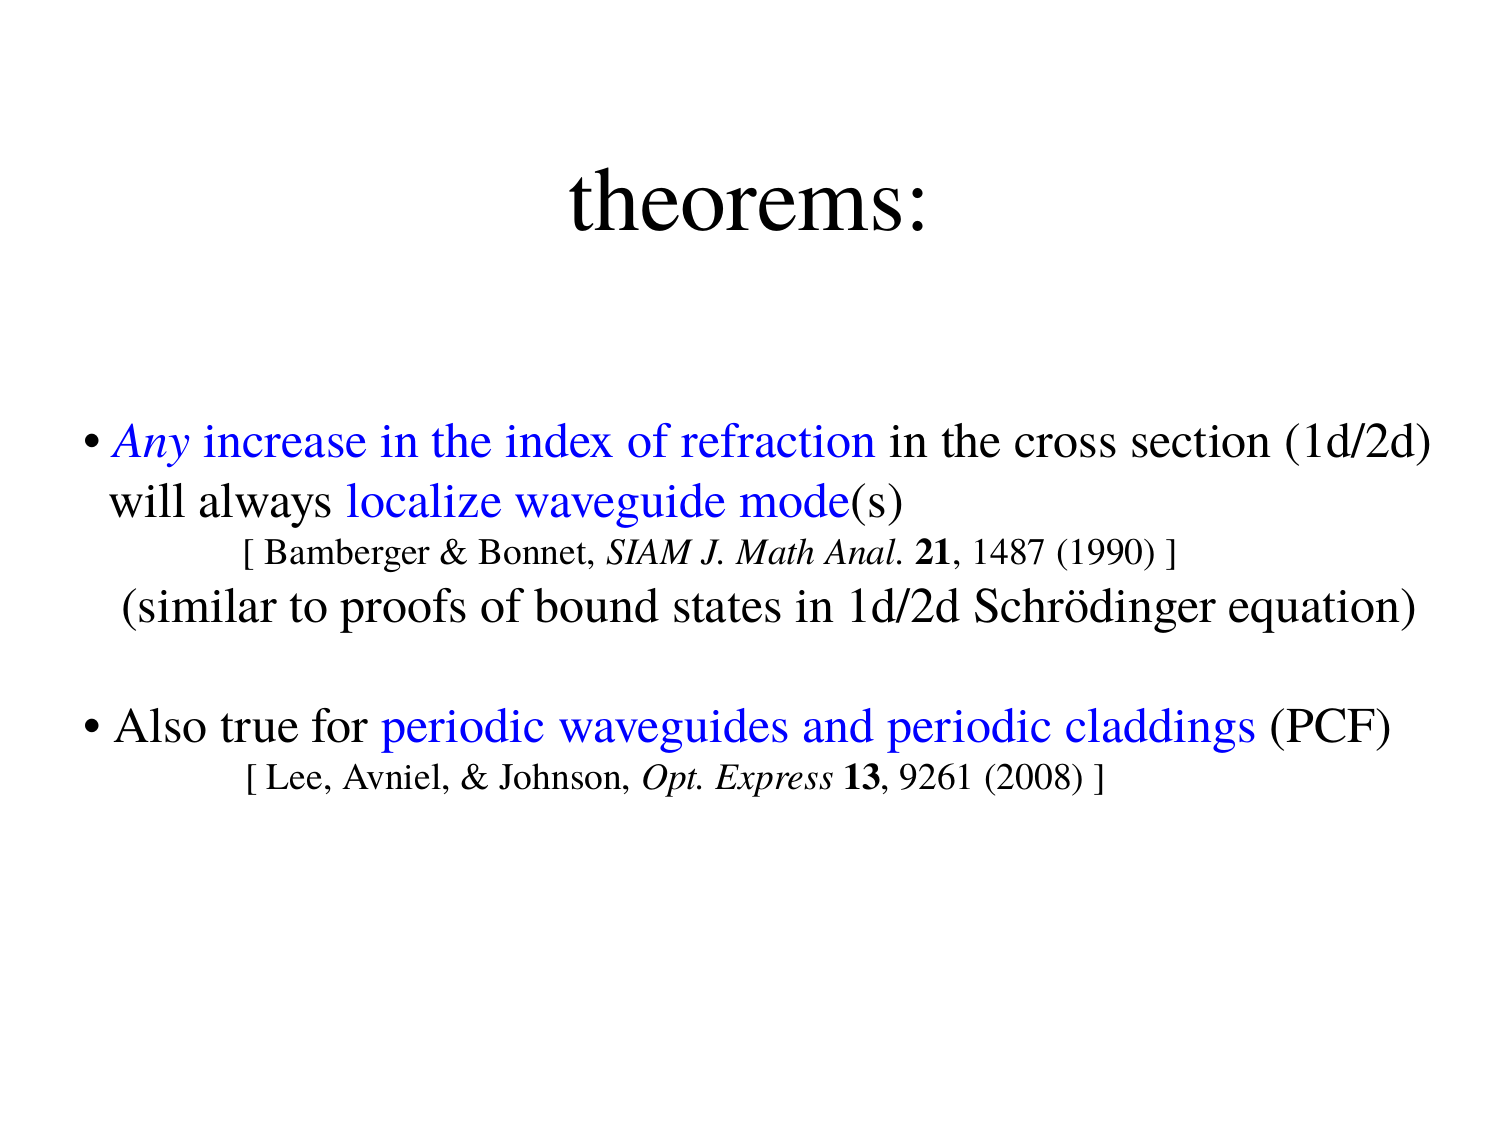

# theorems:
• Any increase in the index of refraction in the cross section (1d/2d)
  will always localize waveguide mode(s)
 	 [ Bamberger & Bonnet, SIAM J. Math Anal. 21, 1487 (1990) ]
   (similar to proofs of bound states in 1d/2d Schrödinger equation)

• Also true for periodic waveguides and periodic claddings (PCF)
                 [ Lee, Avniel, & Johnson, Opt. Express 13, 9261 (2008) ]